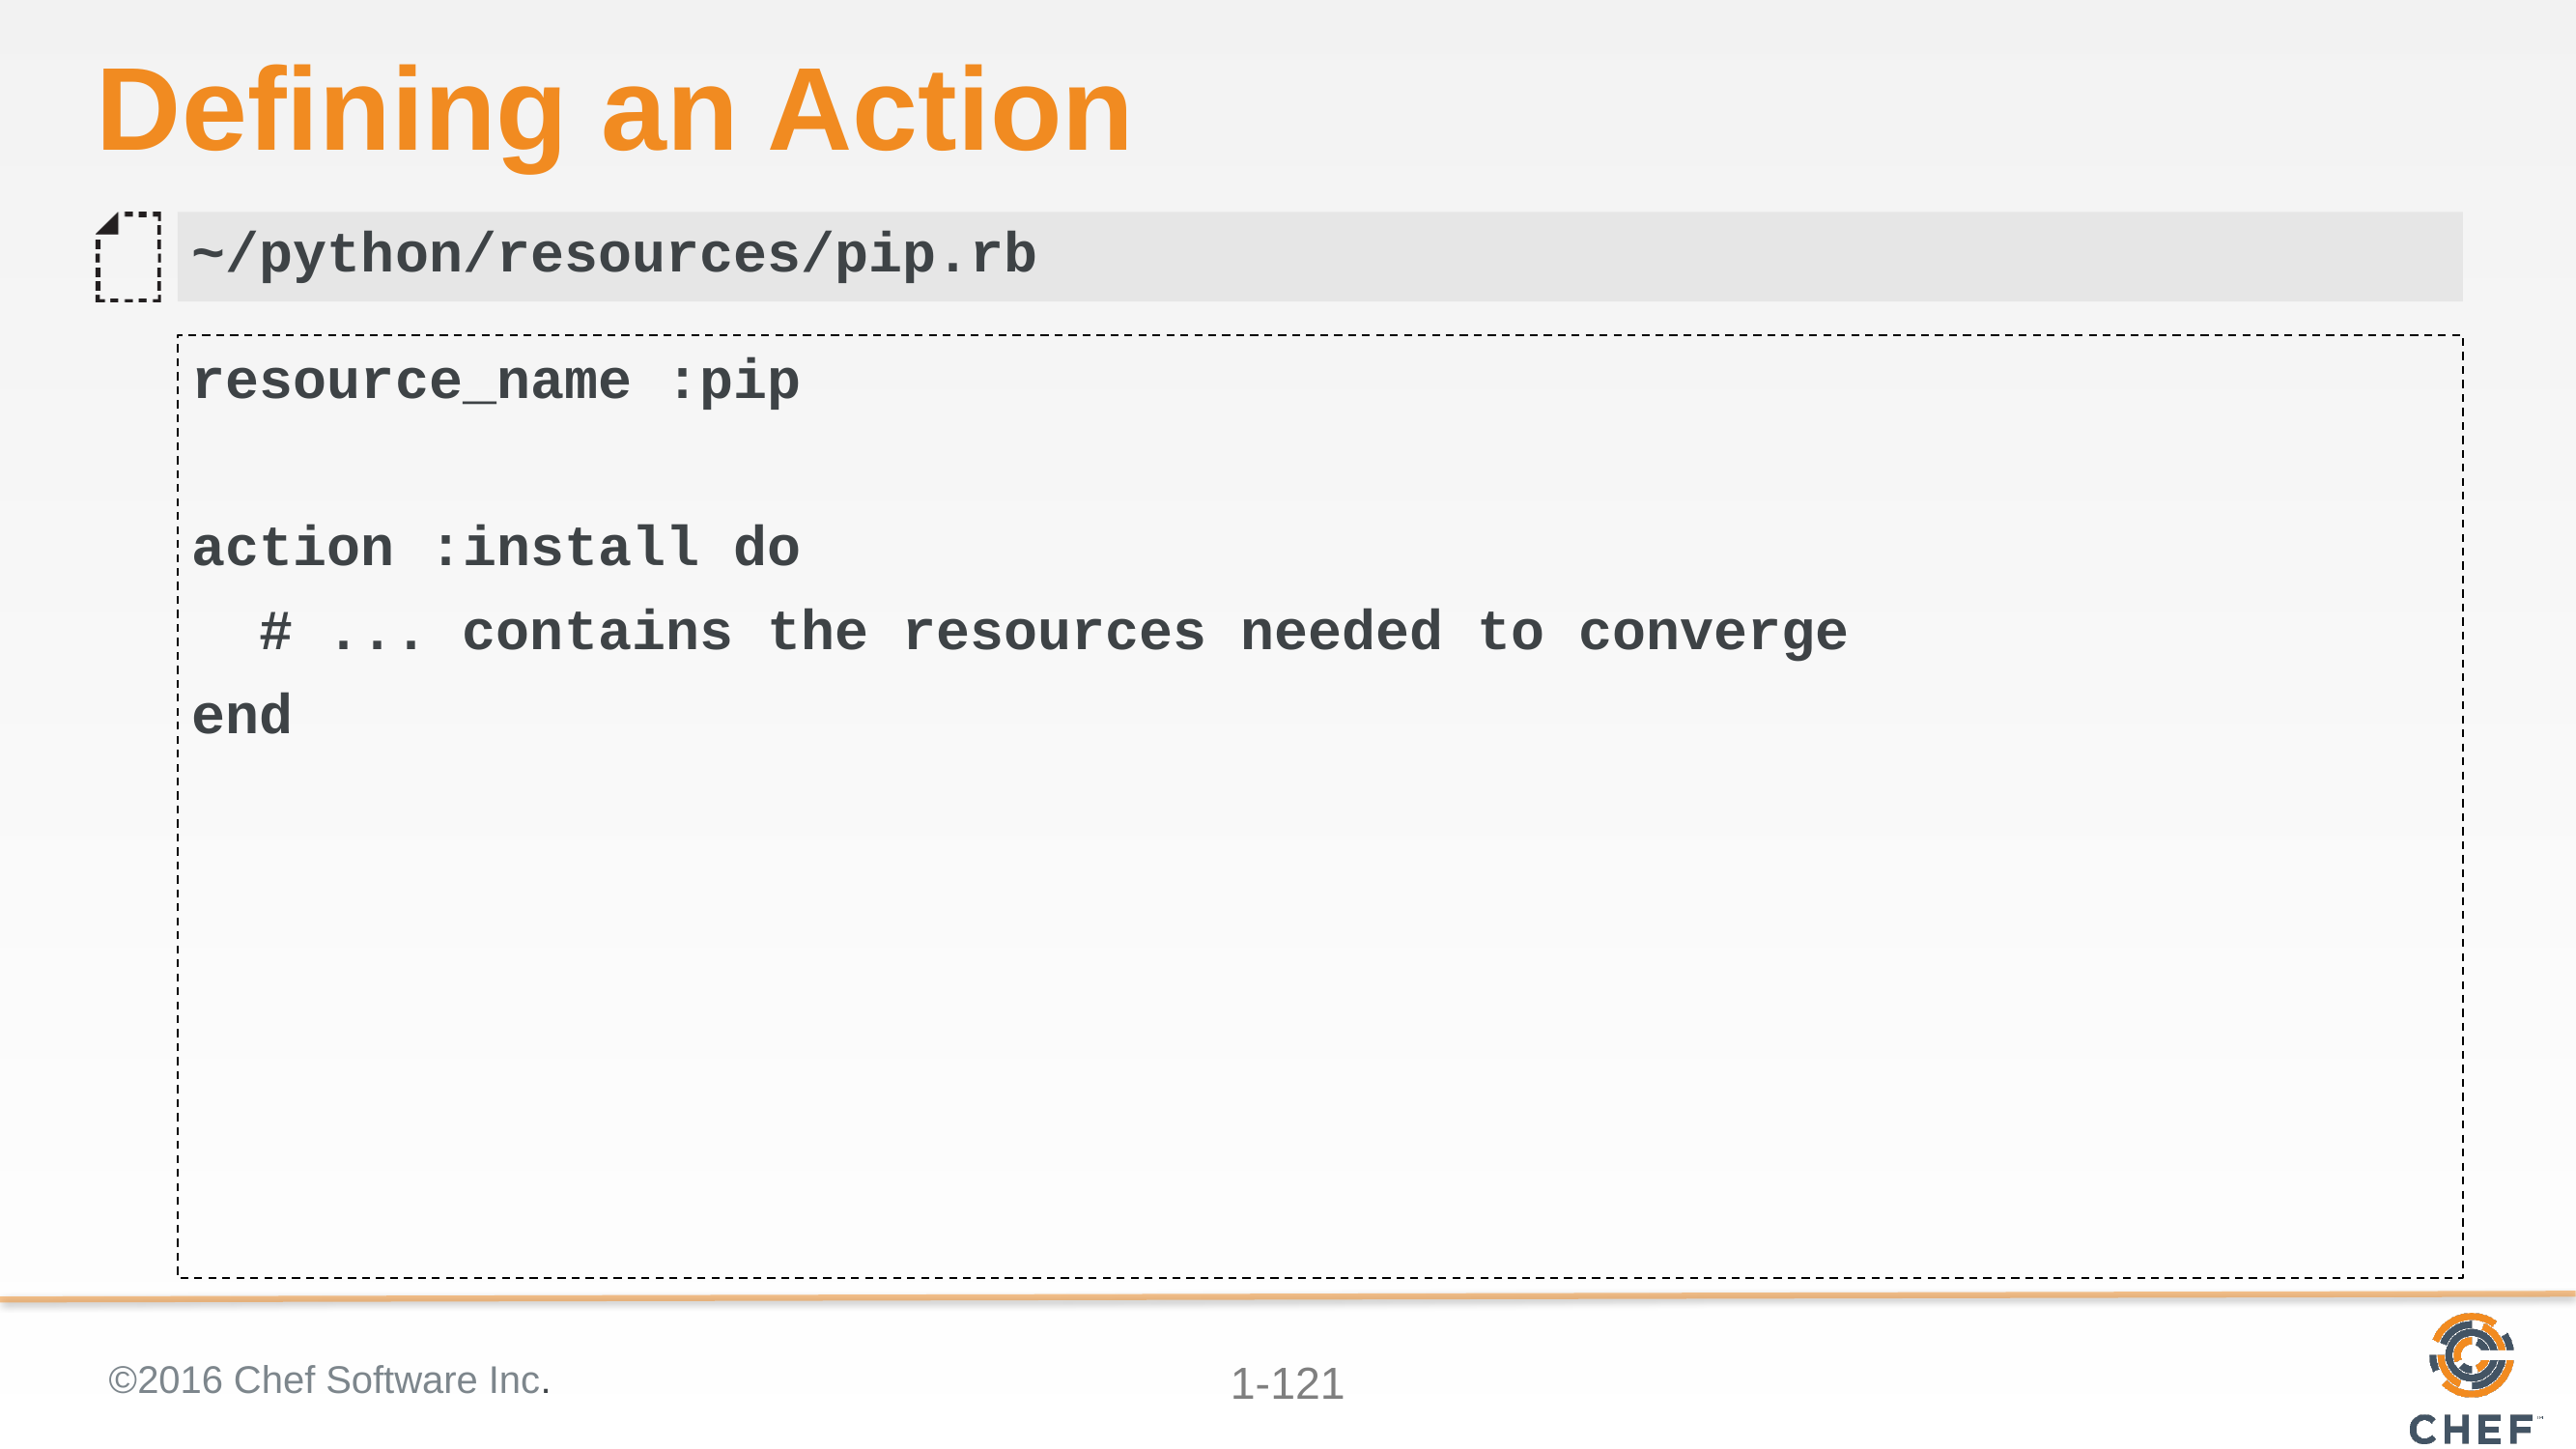

# Defining an Action
~/python/resources/pip.rb
resource_name :pip

action :install do
  # ... contains the resources needed to converge
end